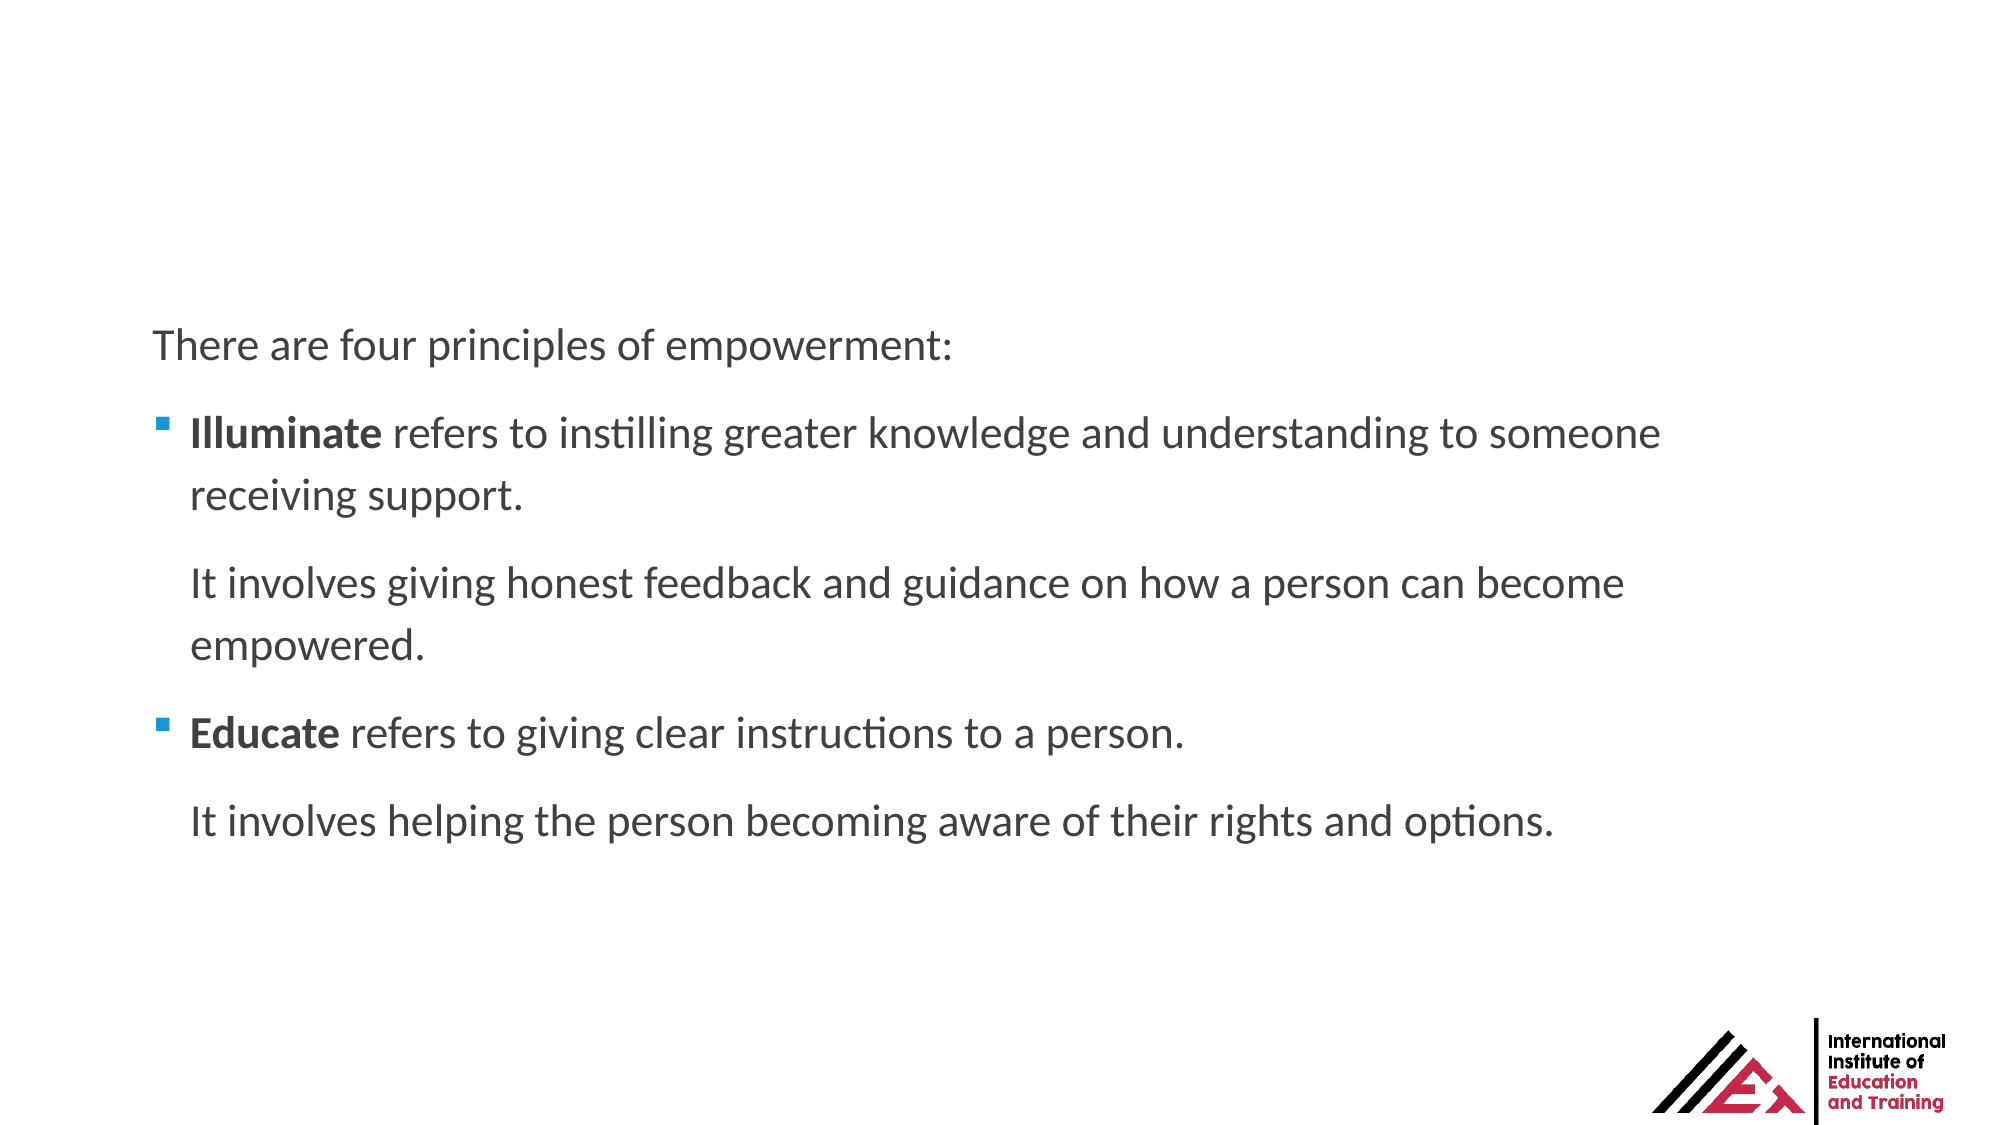

There are four principles of empowerment:
Illuminate refers to instilling greater knowledge and understanding to someone receiving support.
It involves giving honest feedback and guidance on how a person can become empowered.
Educate refers to giving clear instructions to a person.
It involves helping the person becoming aware of their rights and options.